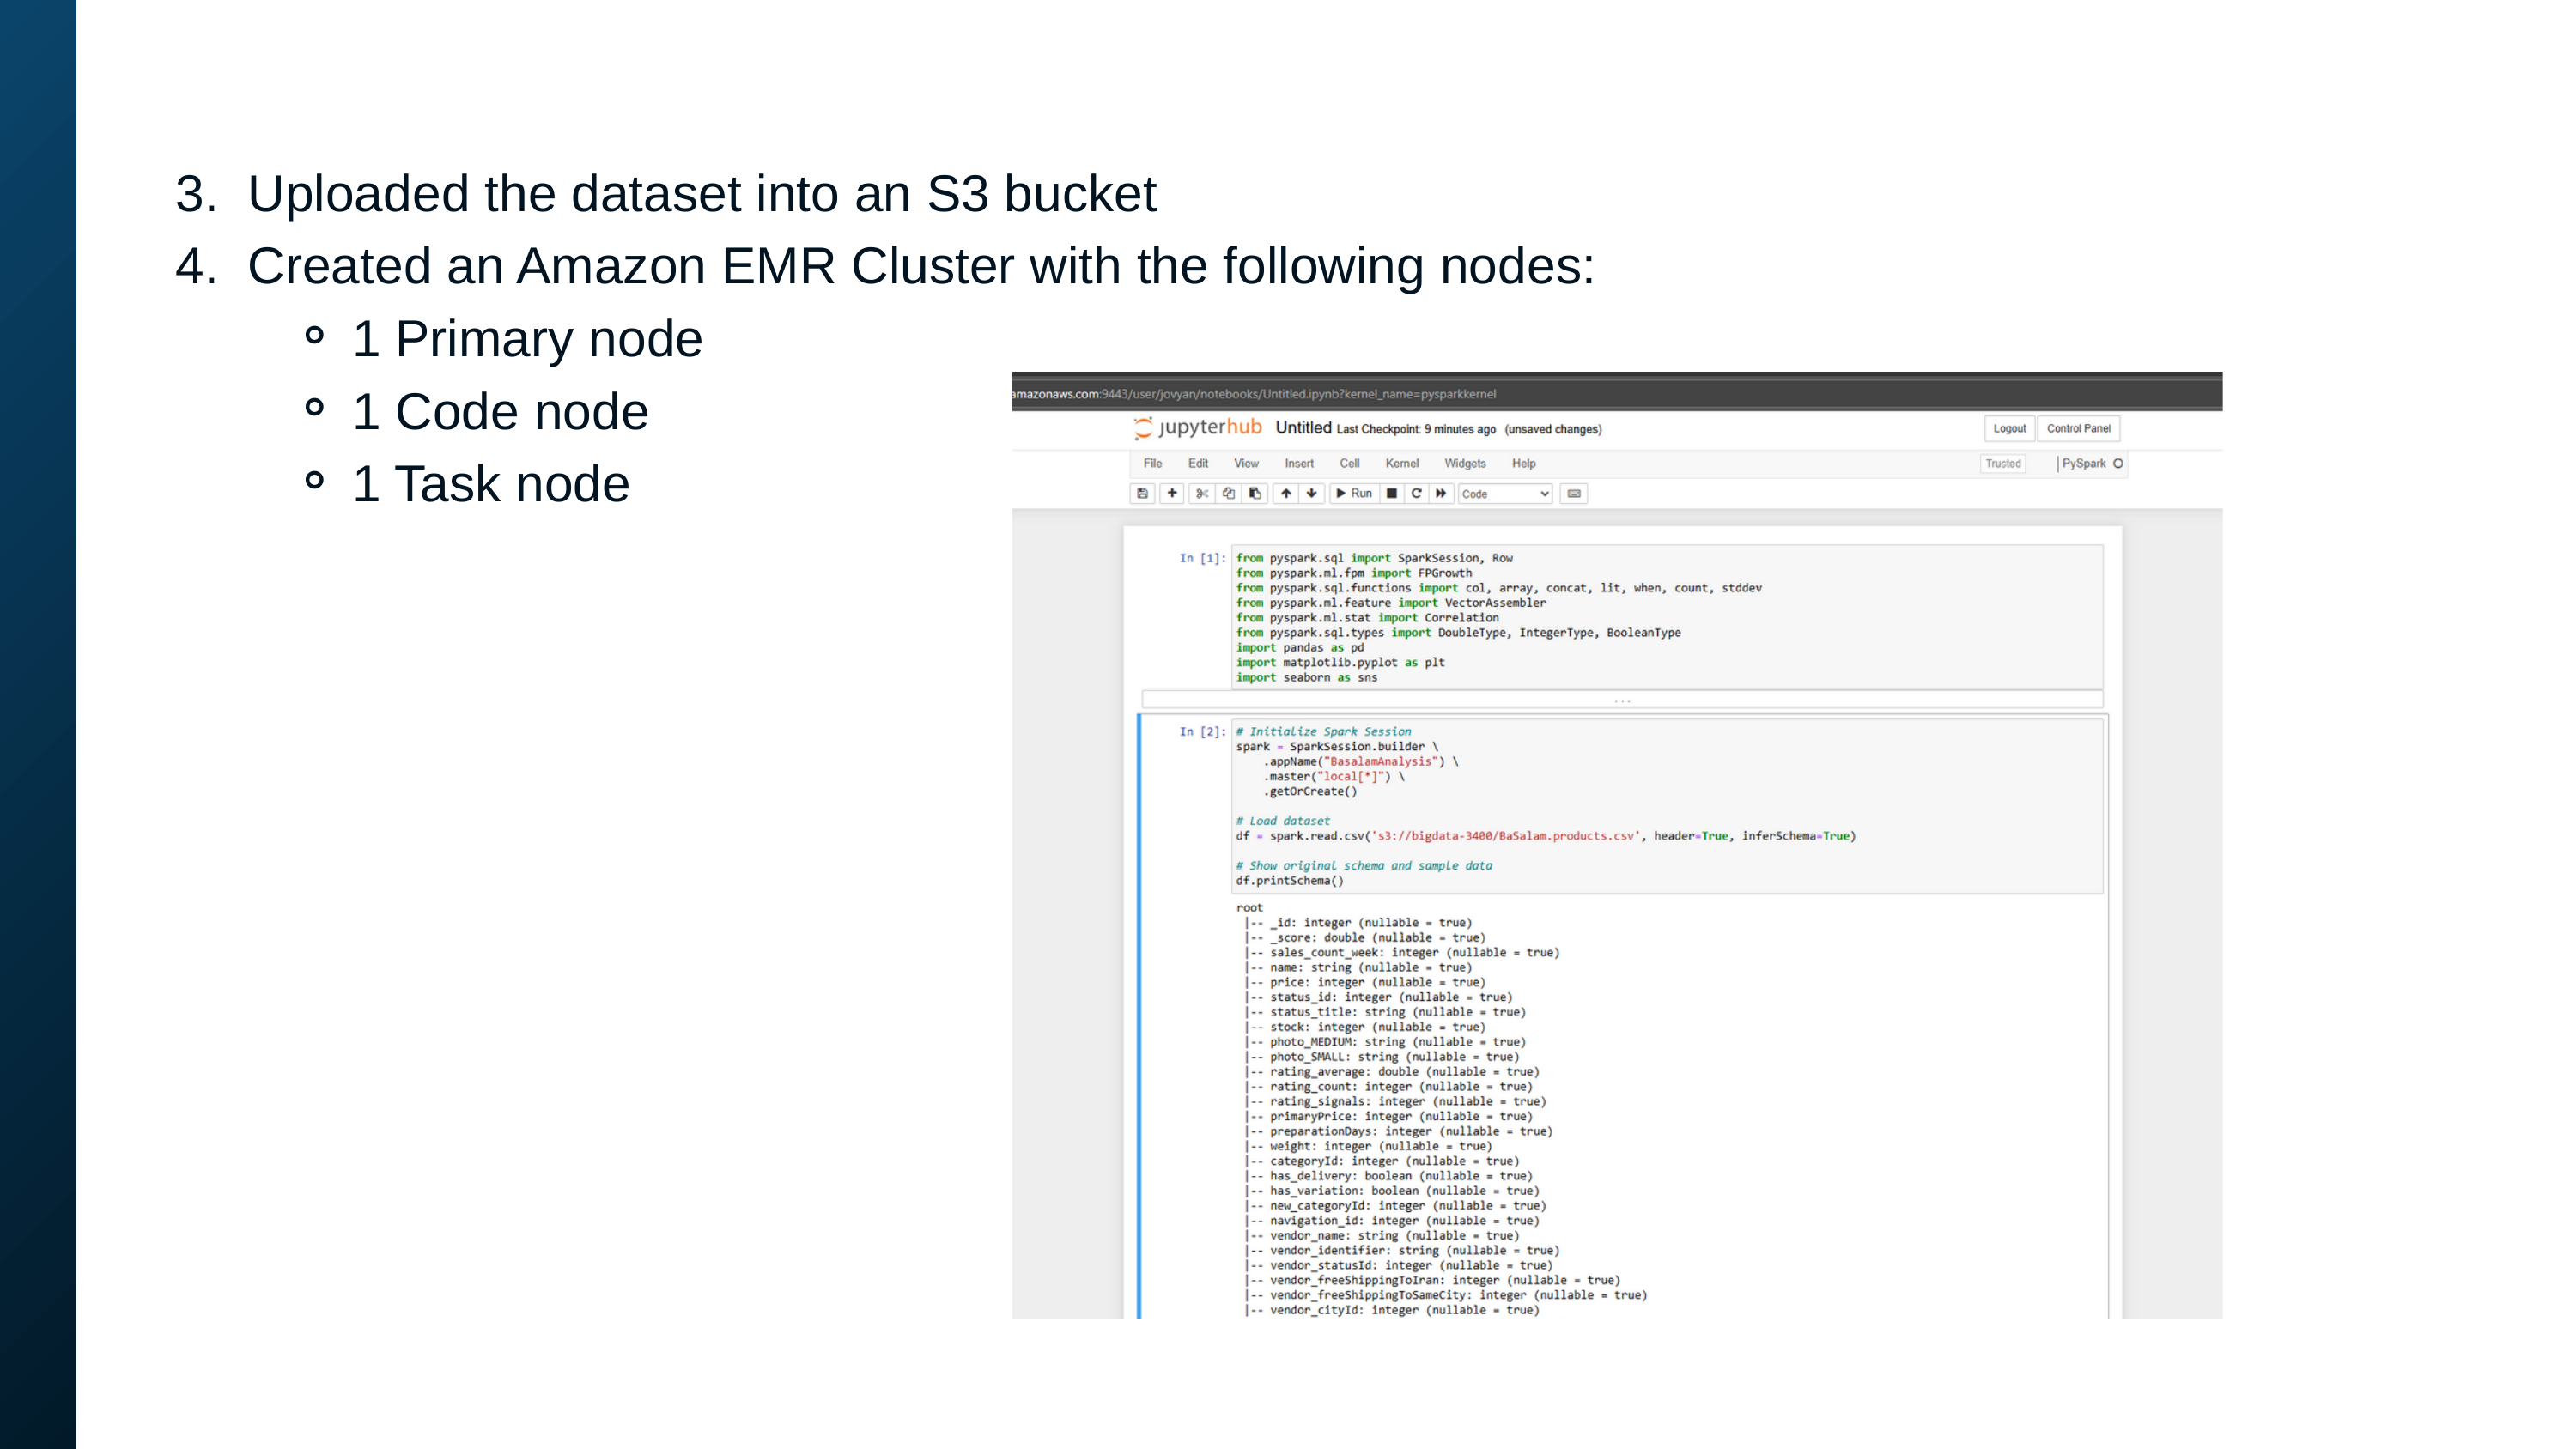

3.  Uploaded the dataset into an S3 bucket
4.  Created an Amazon EMR Cluster with the following nodes:
1 Primary node
1 Code node
1 Task node